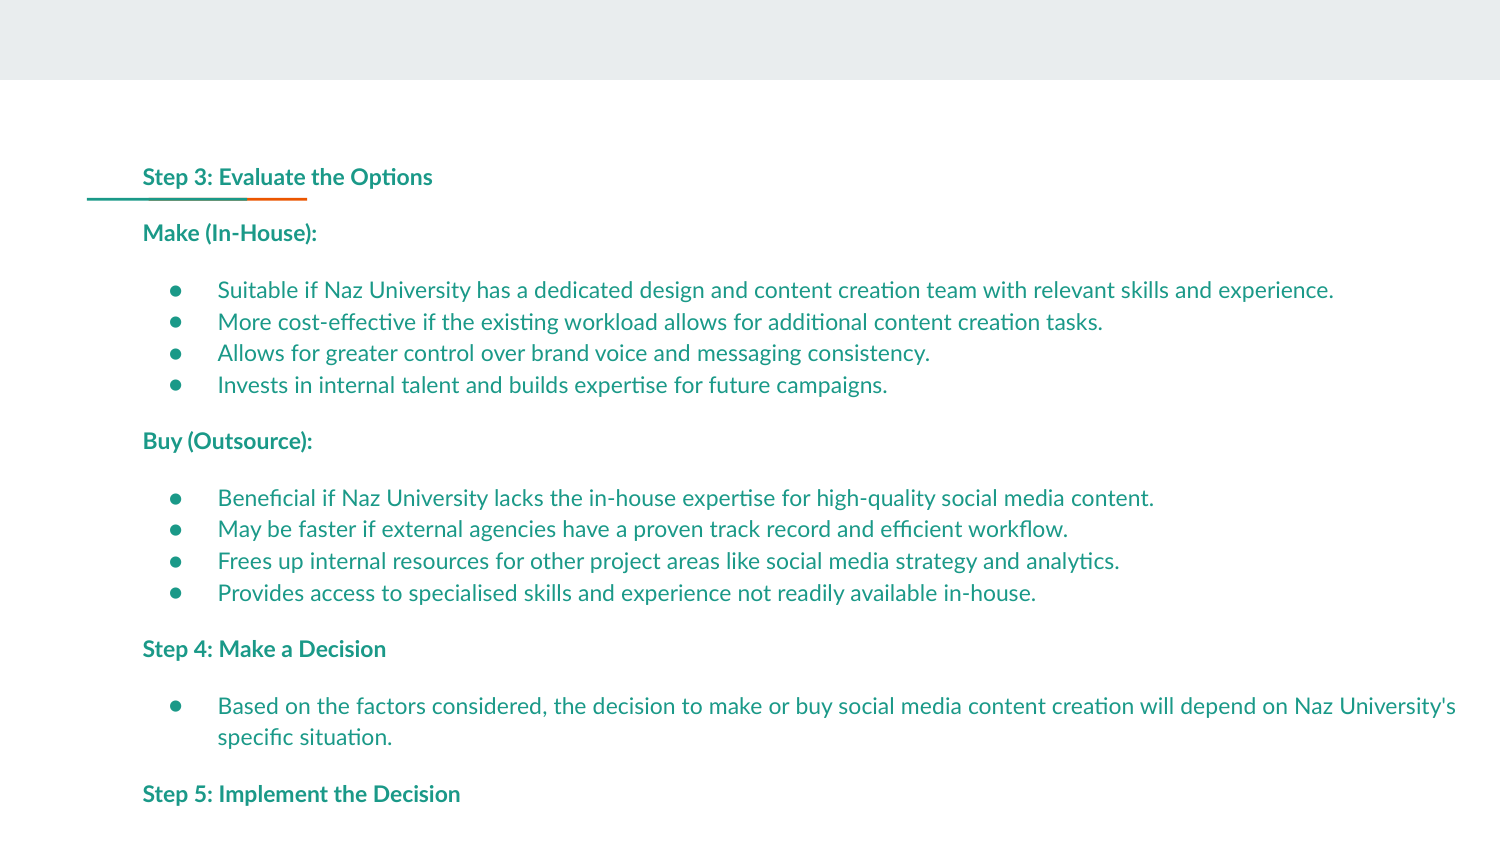

Step 3: Evaluate the Options
Make (In-House):
Suitable if Naz University has a dedicated design and content creation team with relevant skills and experience.
More cost-effective if the existing workload allows for additional content creation tasks.
Allows for greater control over brand voice and messaging consistency.
Invests in internal talent and builds expertise for future campaigns.
Buy (Outsource):
Beneficial if Naz University lacks the in-house expertise for high-quality social media content.
May be faster if external agencies have a proven track record and efficient workflow.
Frees up internal resources for other project areas like social media strategy and analytics.
Provides access to specialised skills and experience not readily available in-house.
Step 4: Make a Decision
Based on the factors considered, the decision to make or buy social media content creation will depend on Naz University's specific situation.
Step 5: Implement the Decision